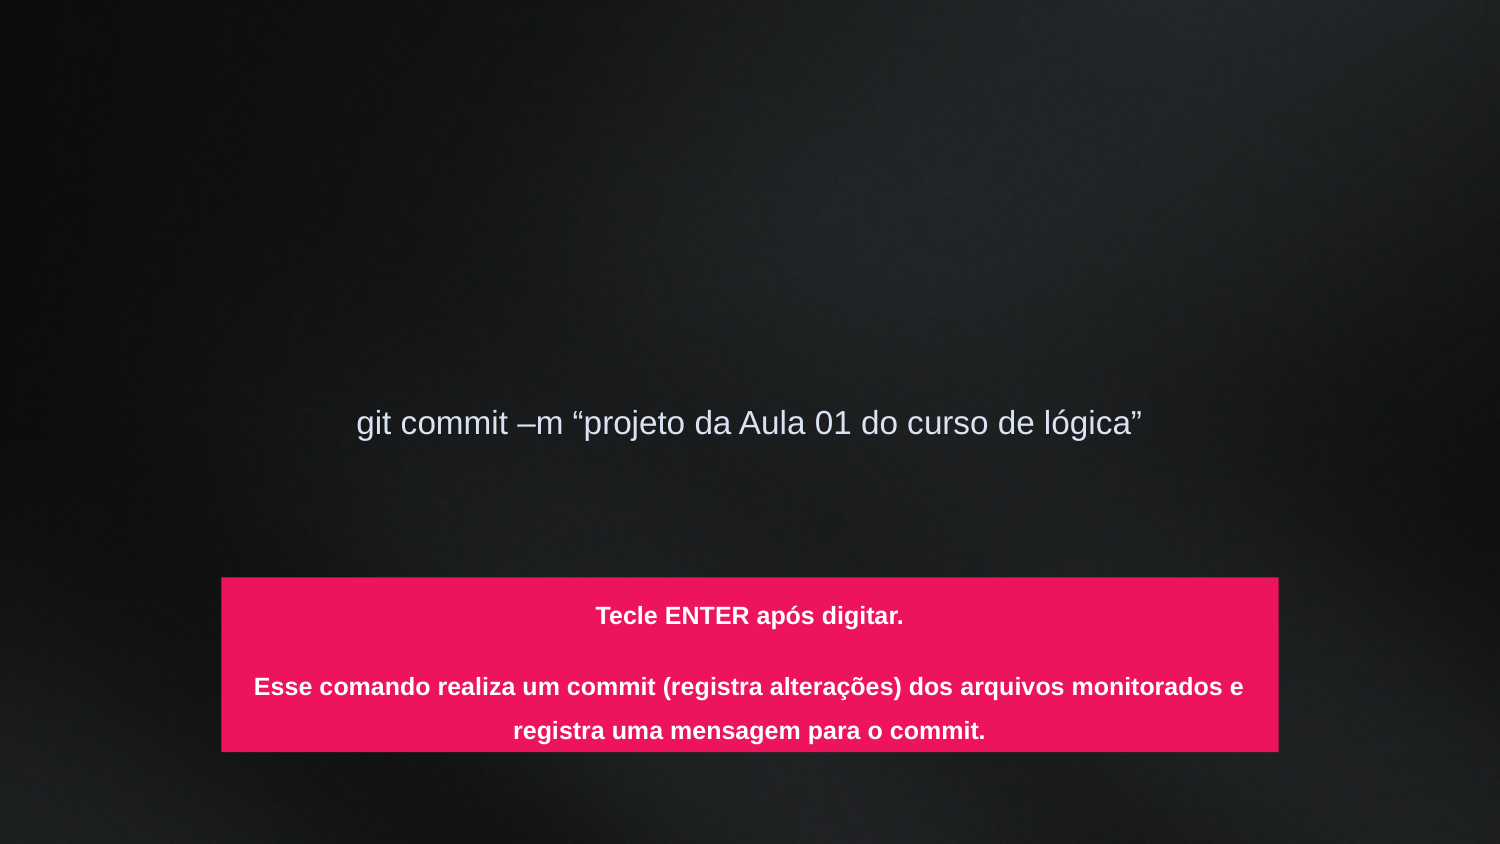

git commit –m “projeto da Aula 01 do curso de lógica”
Tecle ENTER após digitar.
Esse comando realiza um commit (registra alterações) dos arquivos monitorados e registra uma mensagem para o commit.